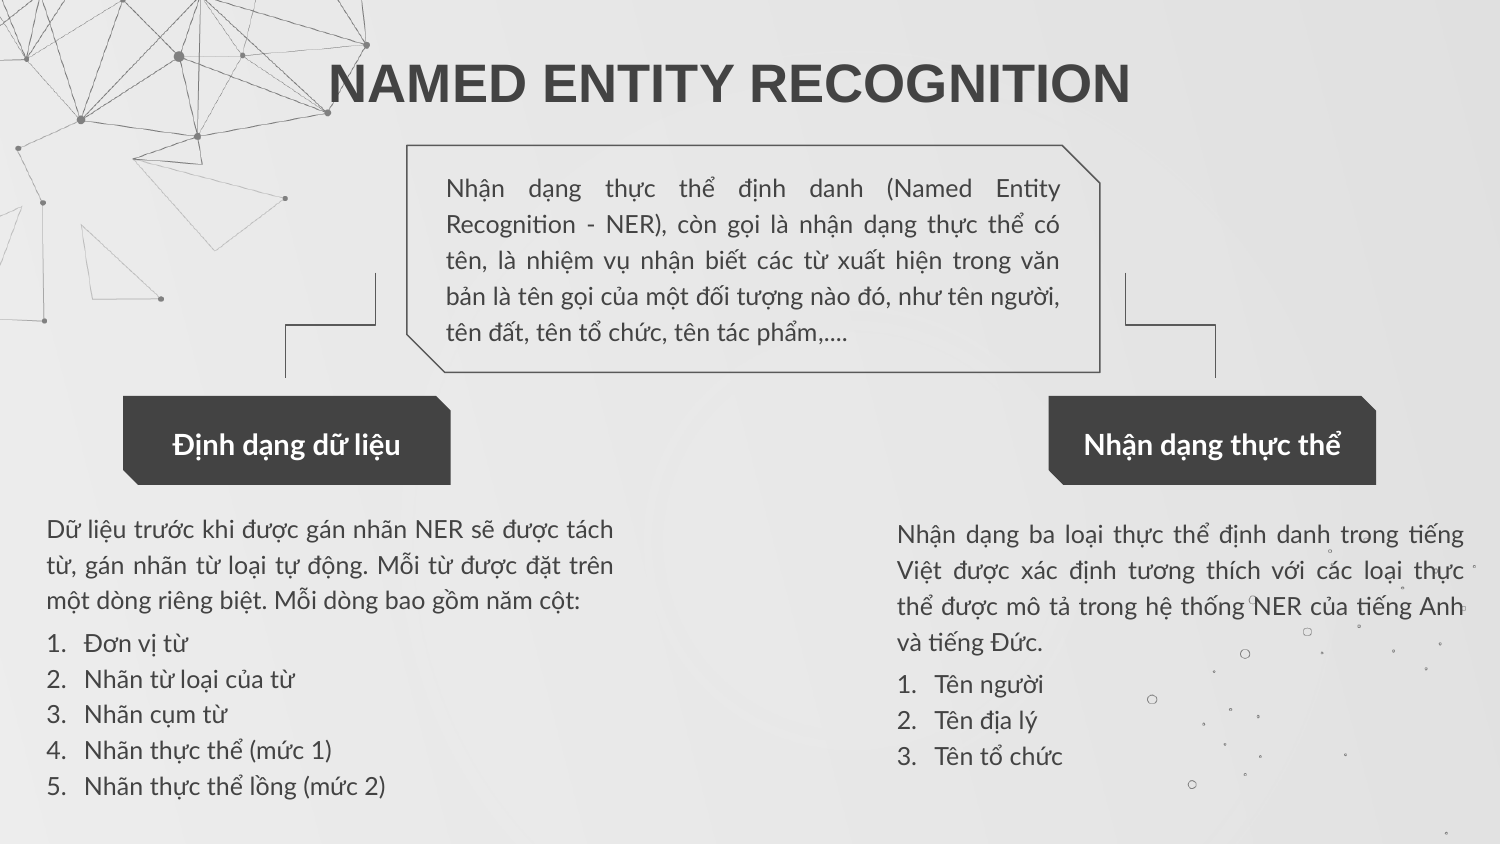

NAMED ENTITY RECOGNITION

Nhận dạng thực thể định danh (Named Entity Recognition - NER), còn gọi là nhận dạng thực thể có tên, là nhiệm vụ nhận biết các từ xuất hiện trong văn bản là tên gọi của một đối tượng nào đó, như tên người, tên đất, tên tổ chức, tên tác phẩm,....
Định dạng dữ liệu
Nhận dạng thực thể
Dữ liệu trước khi được gán nhãn NER sẽ được tách từ, gán nhãn từ loại tự động. Mỗi từ được đặt trên một dòng riêng biệt. Mỗi dòng bao gồm năm cột:
Đơn vị từ
Nhãn từ loại của từ
Nhãn cụm từ
Nhãn thực thể (mức 1)
Nhãn thực thể lồng (mức 2)
Nhận dạng ba loại thực thể định danh trong tiếng Việt được xác định tương thích với các loại thực thể được mô tả trong hệ thống NER của tiếng Anh và tiếng Đức.
Tên người
Tên địa lý
Tên tổ chức